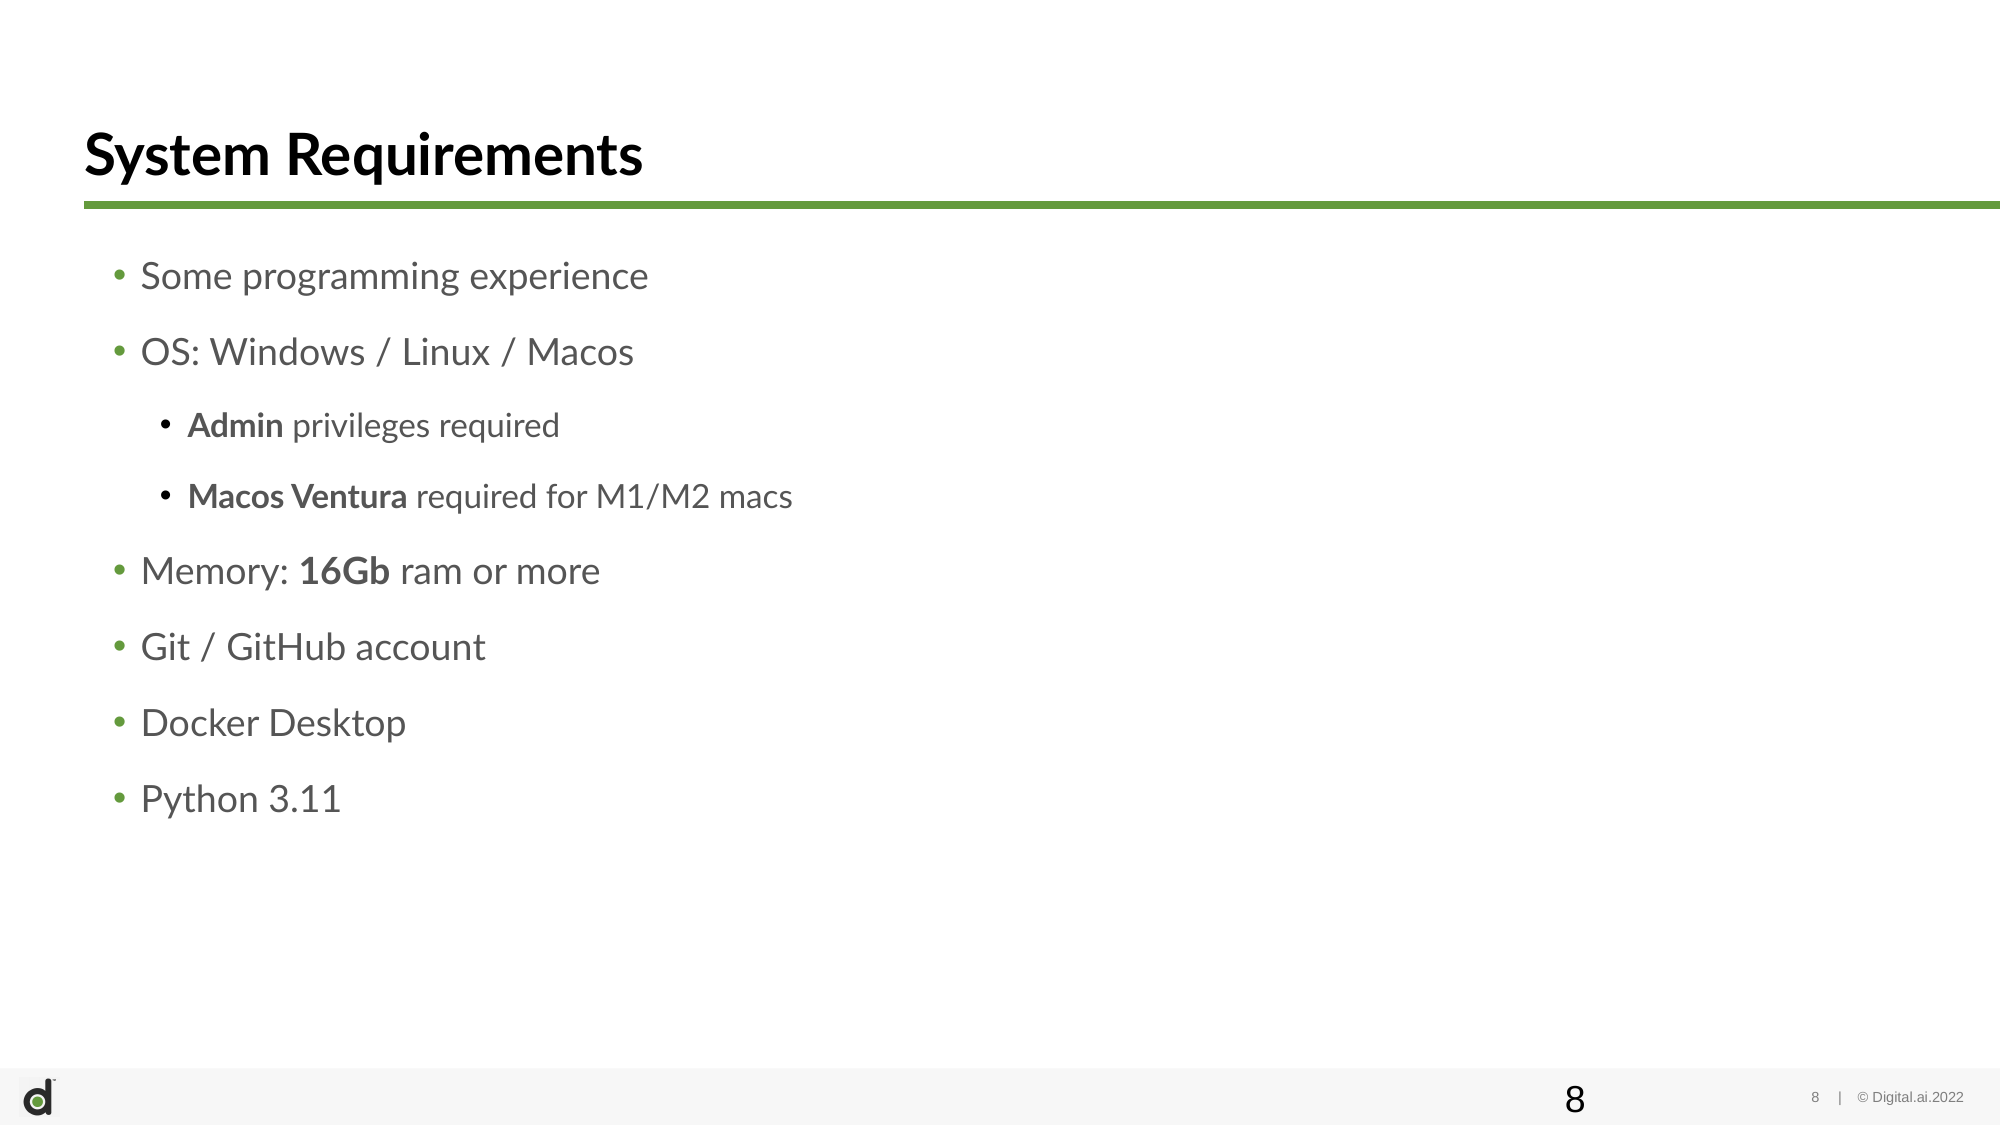

# System Requirements
Some programming experience
OS: Windows / Linux / Macos
Admin privileges required
Macos Ventura required for M1/M2 macs
Memory: 16Gb ram or more
Git / GitHub account
Docker Desktop
Python 3.11
8